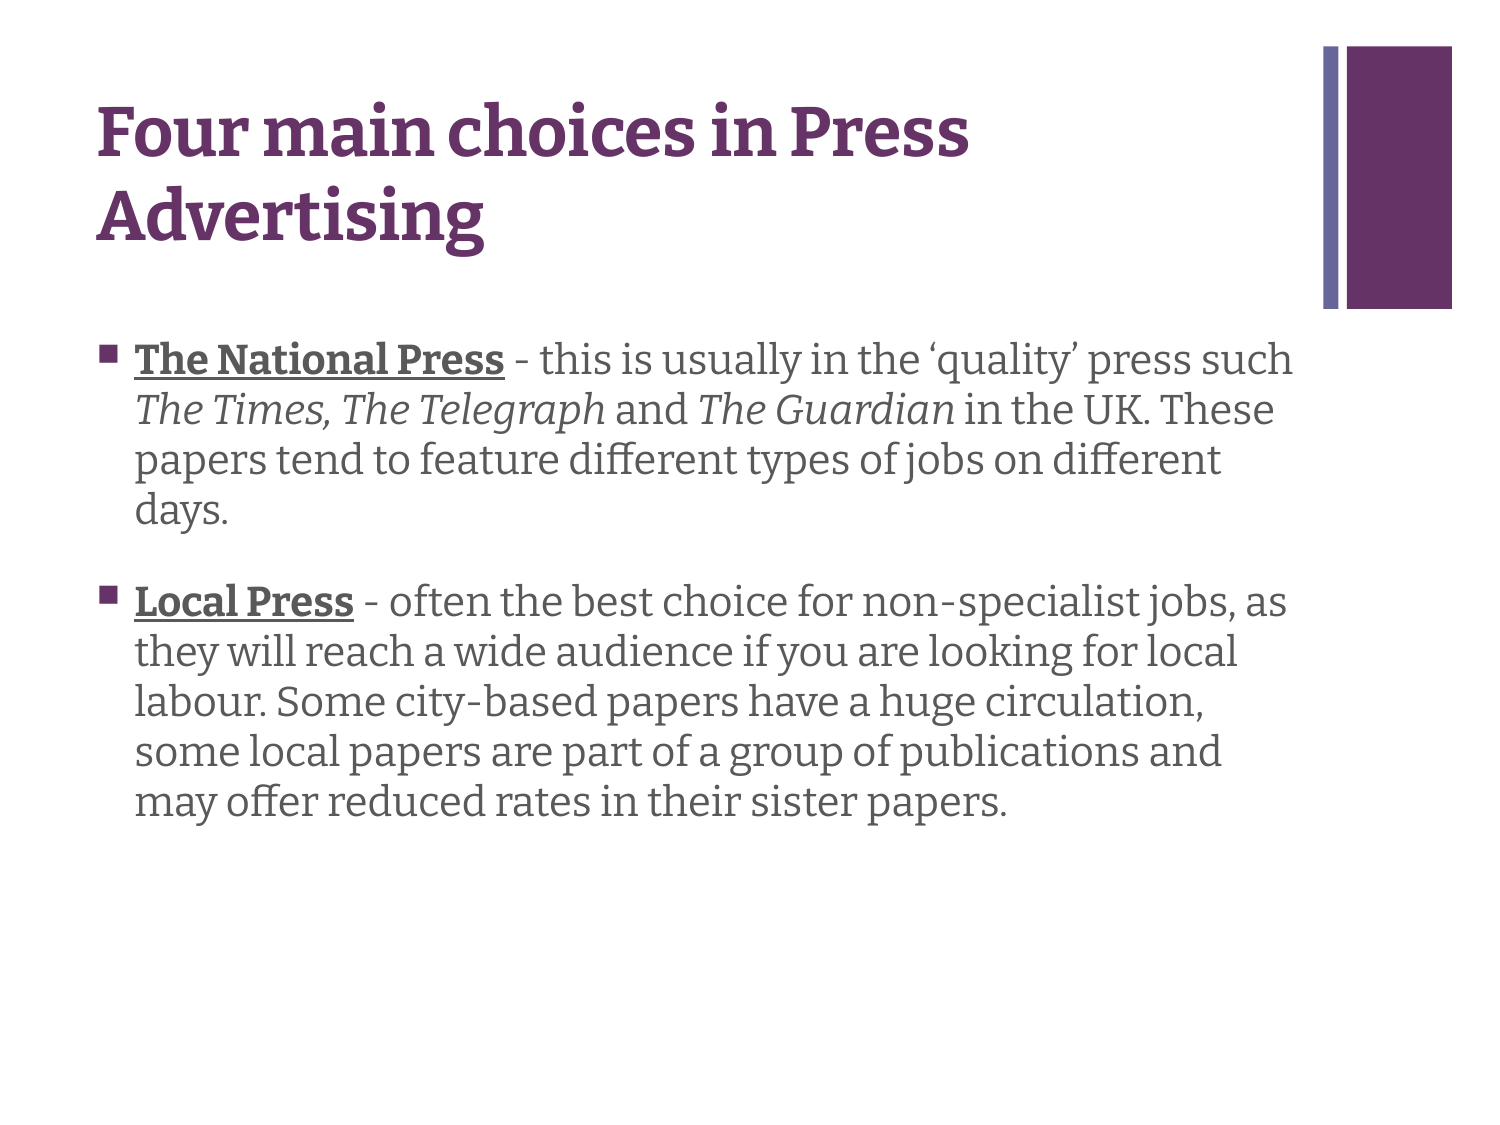

# Four main choices in Press Advertising
The National Press - this is usually in the ‘quality’ press such The Times, The Telegraph and The Guardian in the UK. These papers tend to feature different types of jobs on different days.
Local Press - often the best choice for non-specialist jobs, as they will reach a wide audience if you are looking for local labour. Some city-based papers have a huge circulation, some local papers are part of a group of publications and may offer reduced rates in their sister papers.